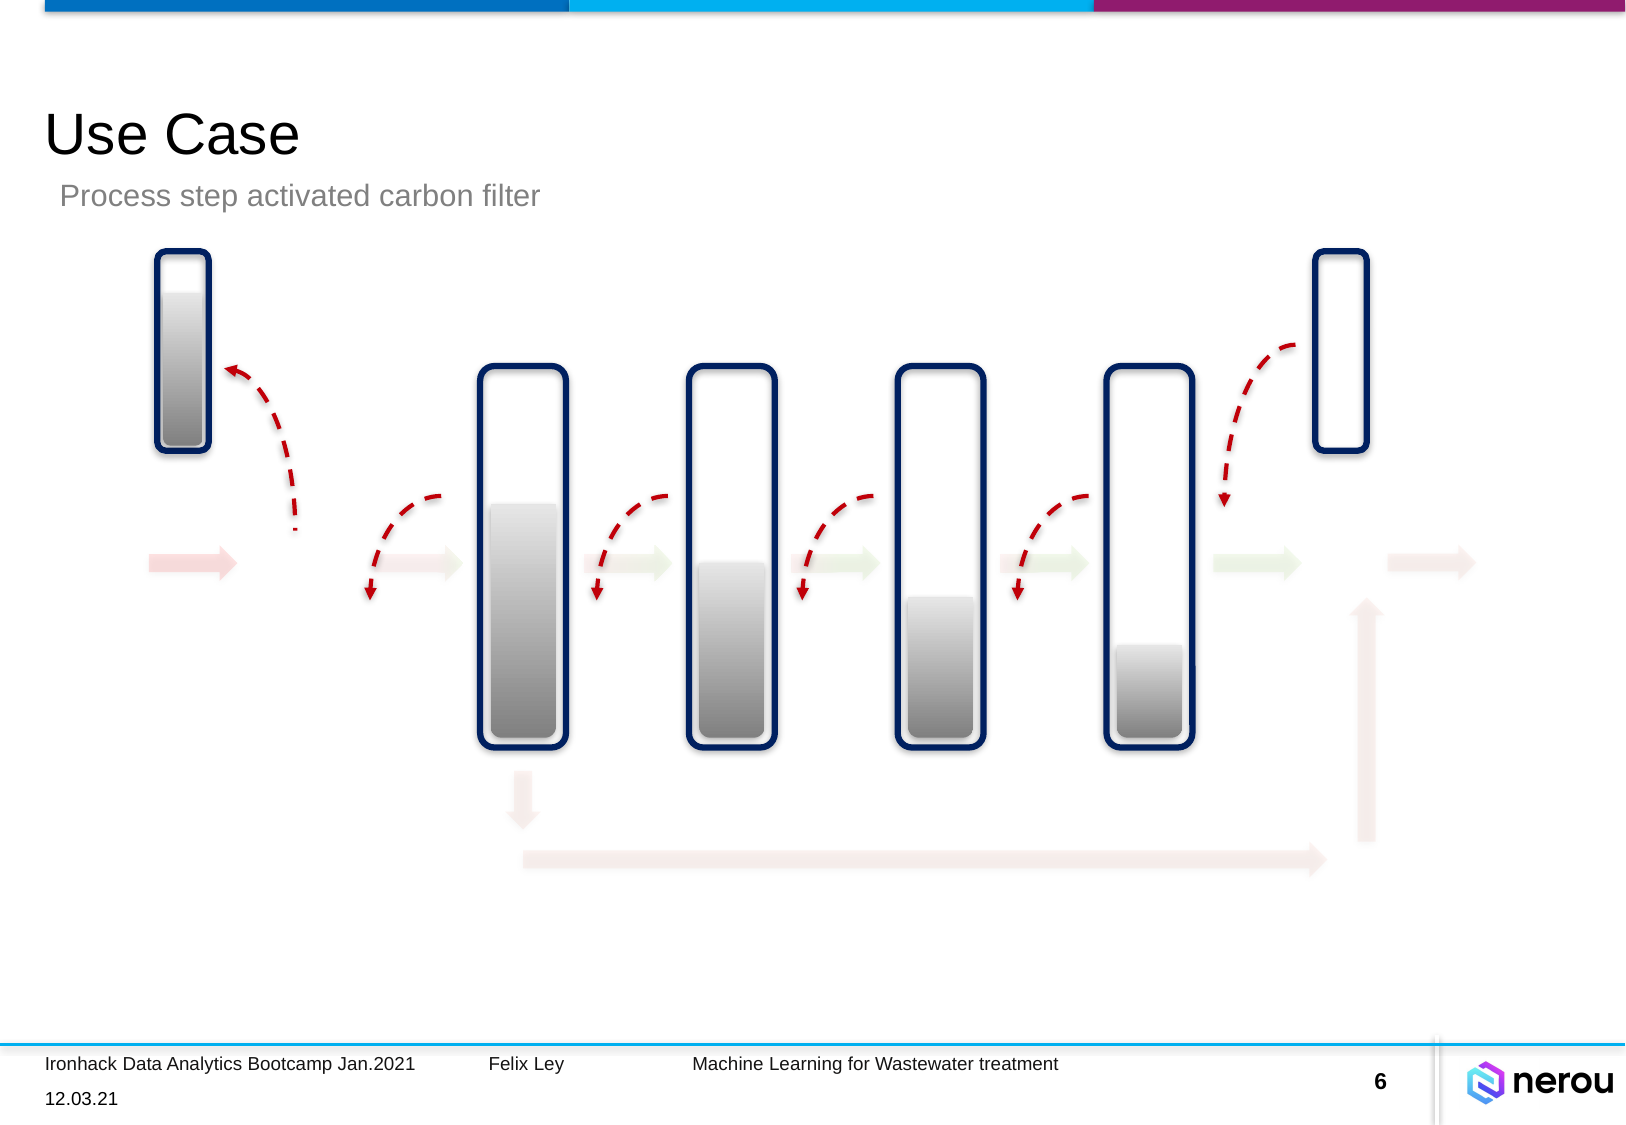

# Use Case
Process step activated carbon filter

6
12.03.21